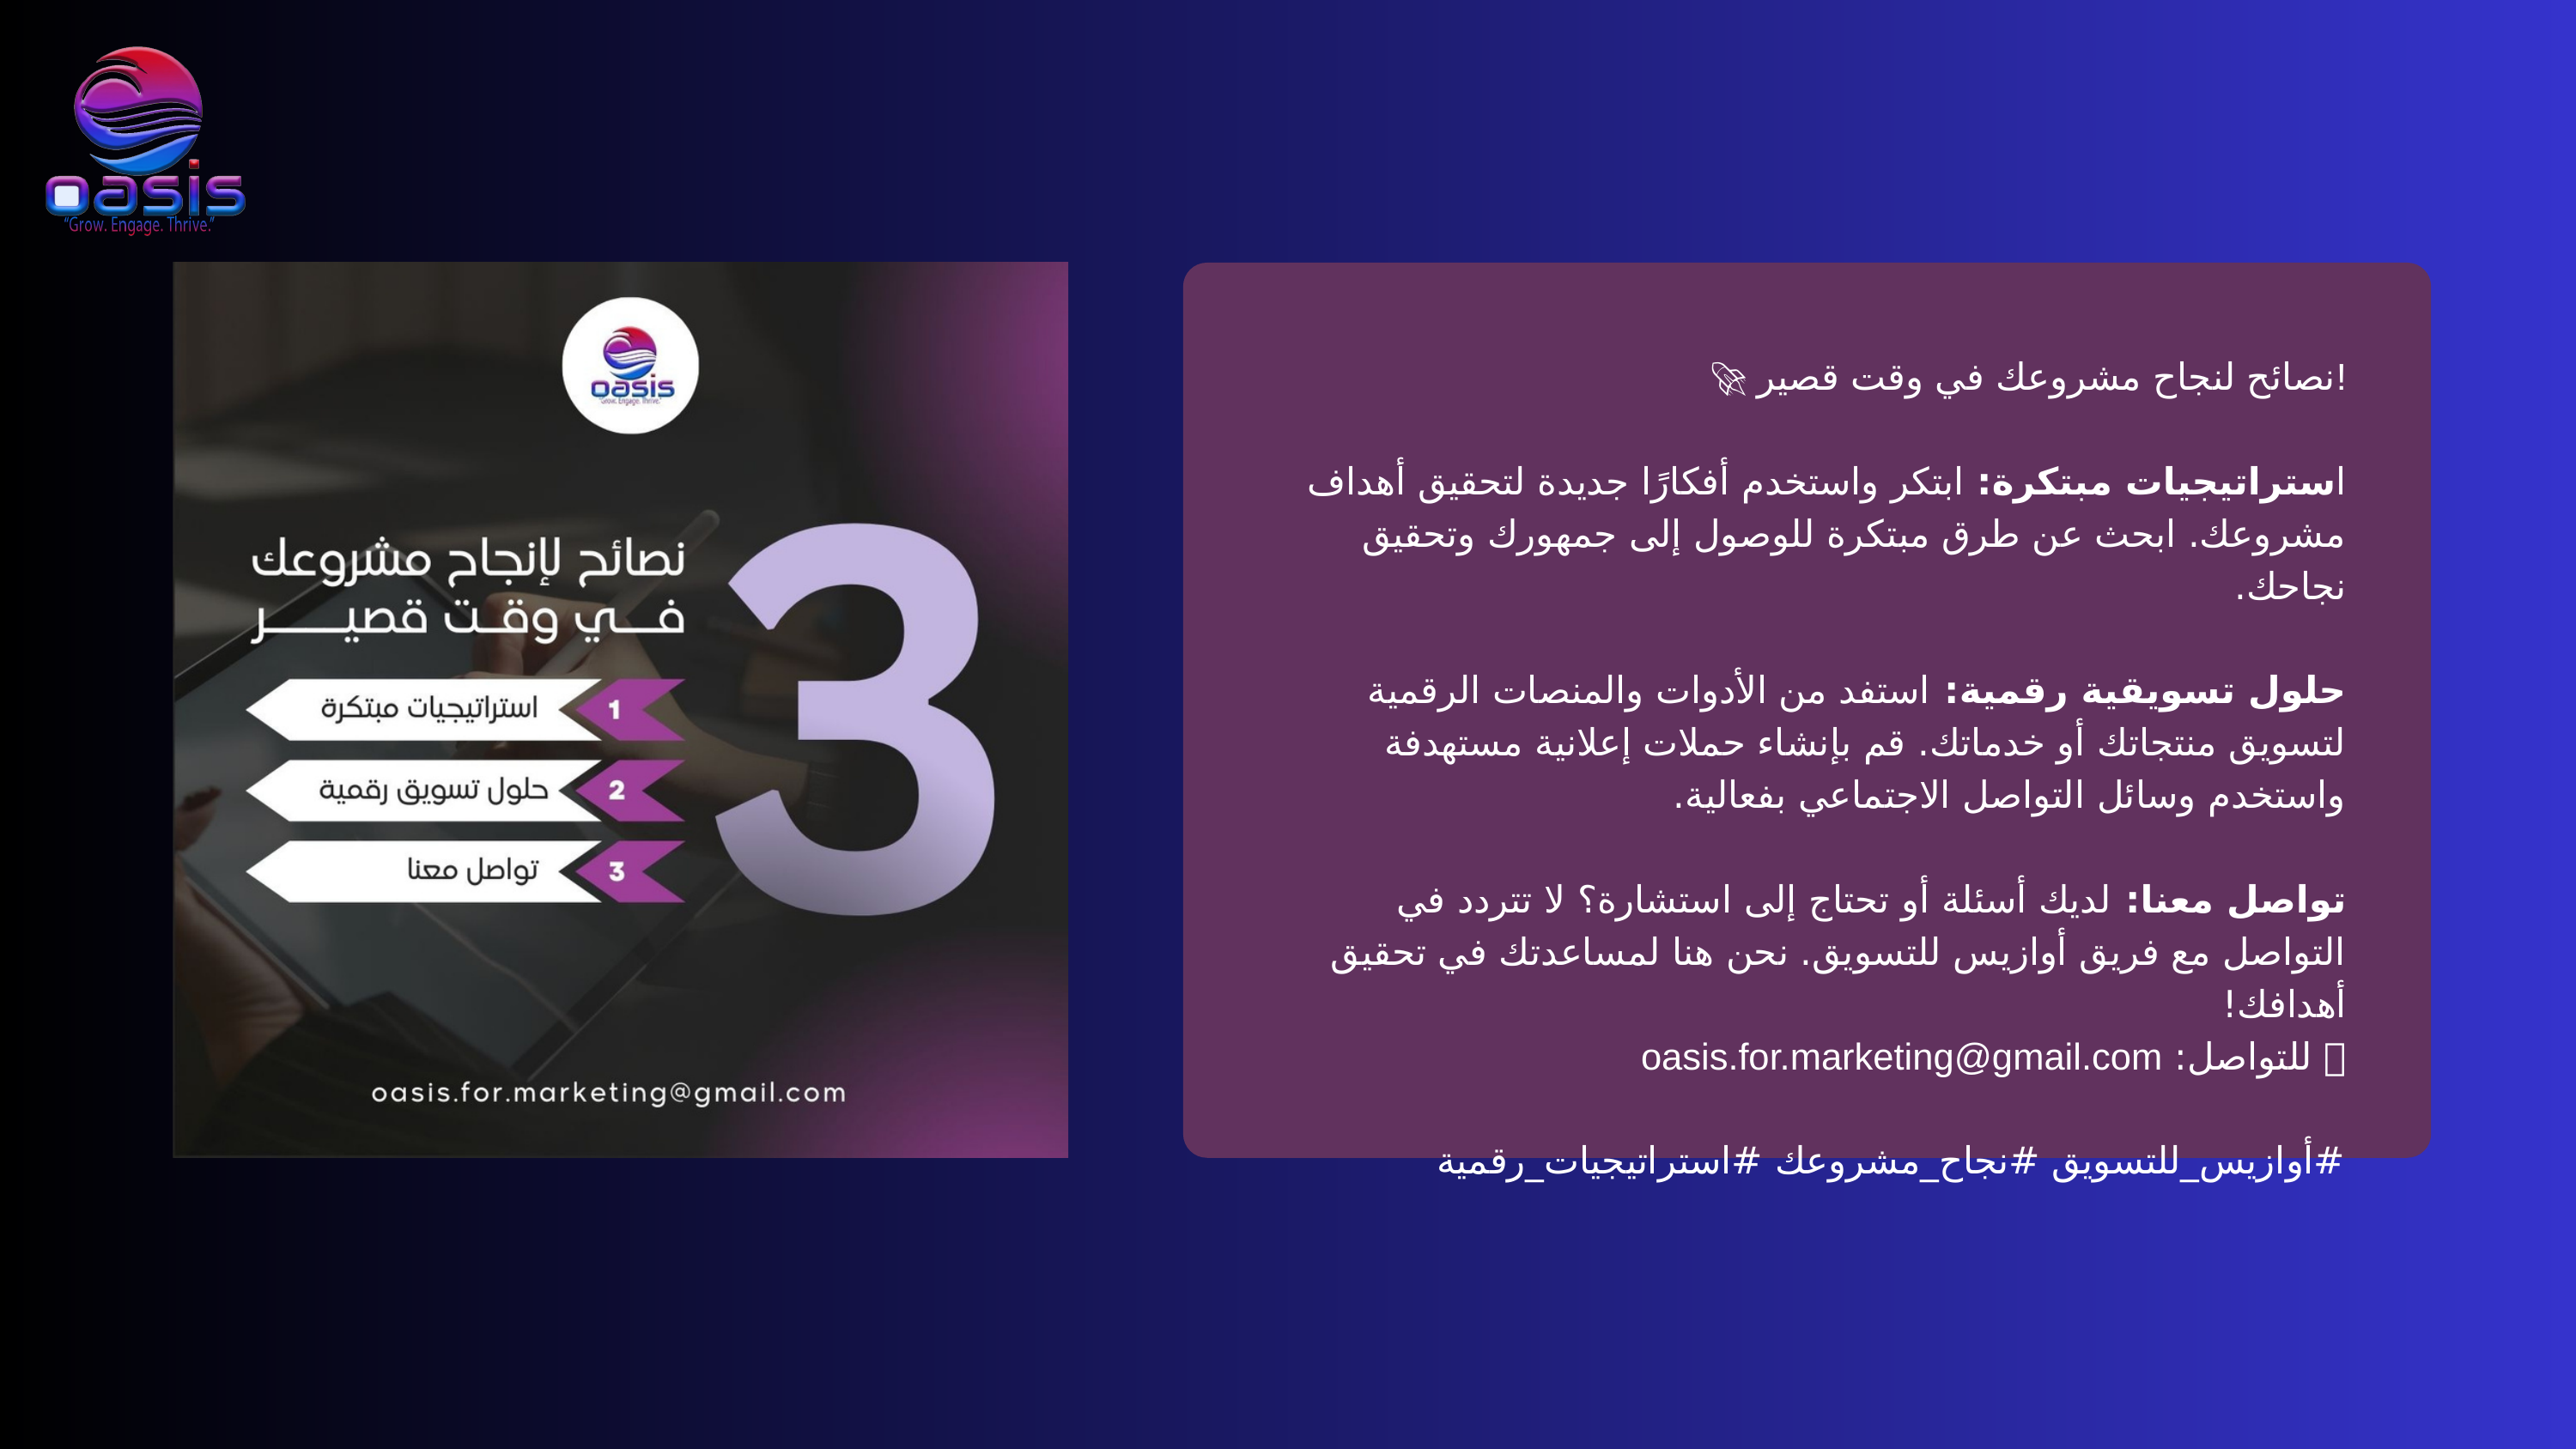

🚀 نصائح لنجاح مشروعك في وقت قصير!

استراتيجيات مبتكرة: ابتكر واستخدم أفكارًا جديدة لتحقيق أهداف مشروعك. ابحث عن طرق مبتكرة للوصول إلى جمهورك وتحقيق نجاحك.

حلول تسويقية رقمية: استفد من الأدوات والمنصات الرقمية لتسويق منتجاتك أو خدماتك. قم بإنشاء حملات إعلانية مستهدفة واستخدم وسائل التواصل الاجتماعي بفعالية.

تواصل معنا: لديك أسئلة أو تحتاج إلى استشارة؟ لا تتردد في التواصل مع فريق أوازيس للتسويق. نحن هنا لمساعدتك في تحقيق أهدافك!
📩 للتواصل: oasis.for.marketing@gmail.com

#أوازيس_للتسويق #نجاح_مشروعك #استراتيجيات_رقمية